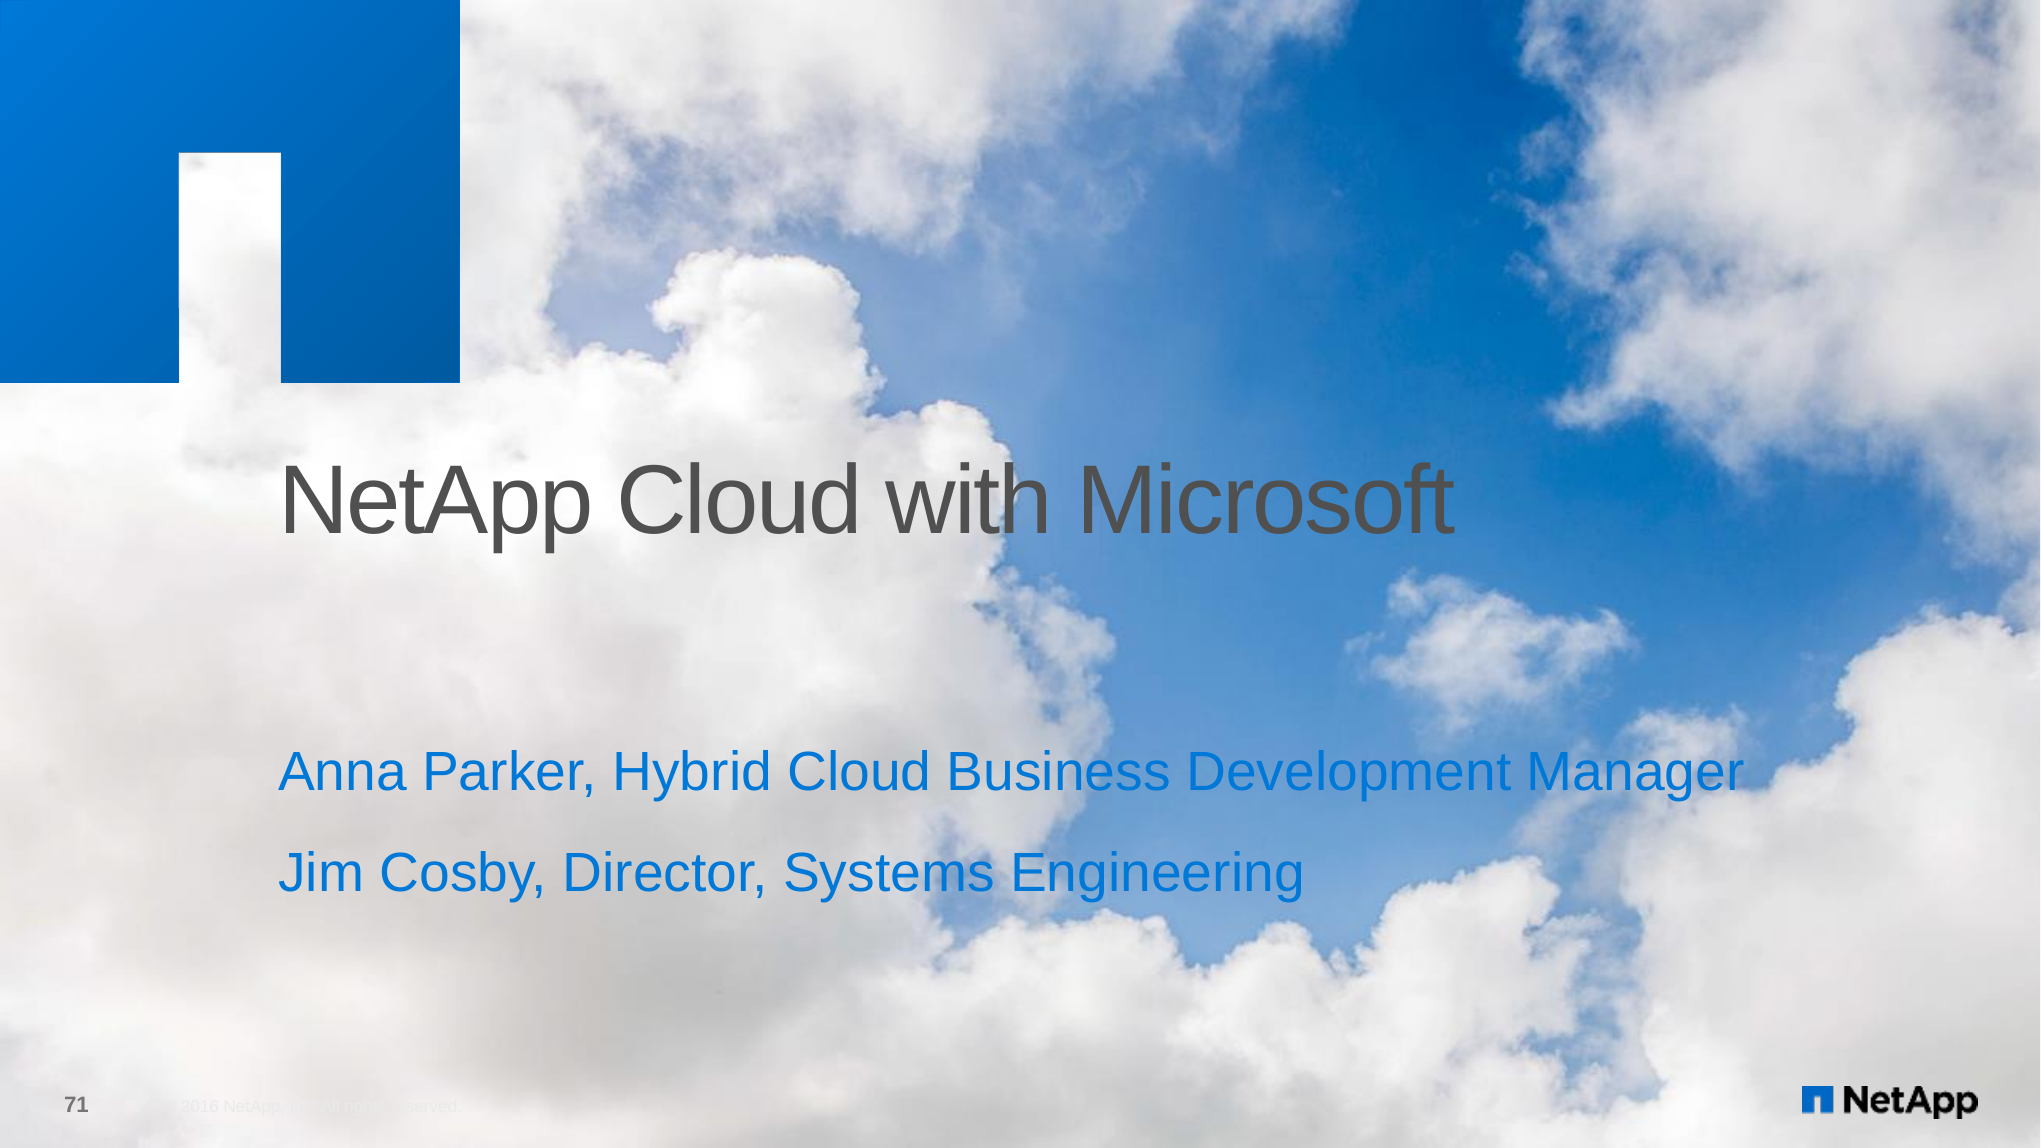

# NetApp Cloud with Microsoft
Anna Parker, Hybrid Cloud Business Development Manager
Jim Cosby, Director, Systems Engineering
71
© 2016 NetApp, Inc. All rights reserved.